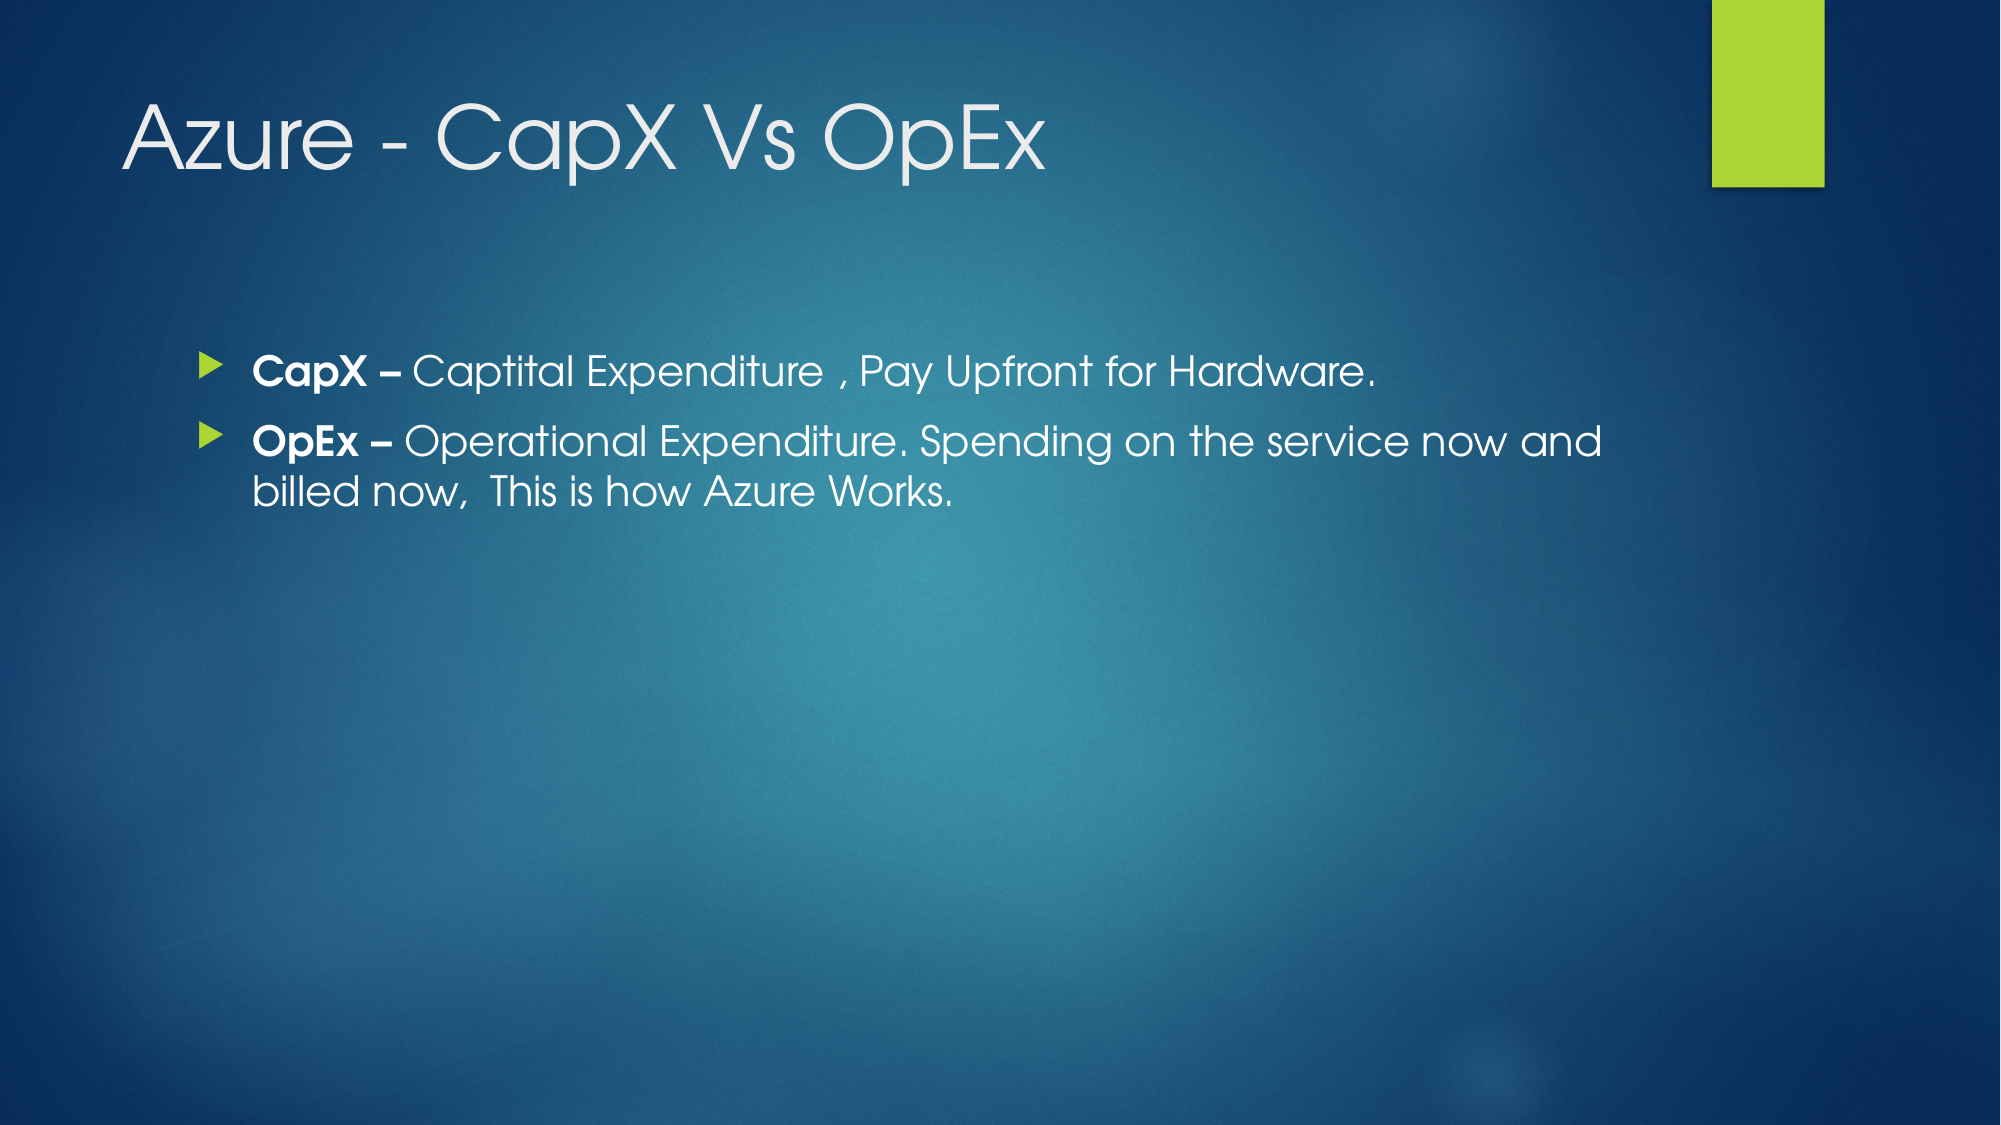

# Azure - CapX Vs OpEx
CapX – Captital Expenditure , Pay Upfront for Hardware.
OpEx – Operational Expenditure. Spending on the service now and billed now,  This is how Azure Works.